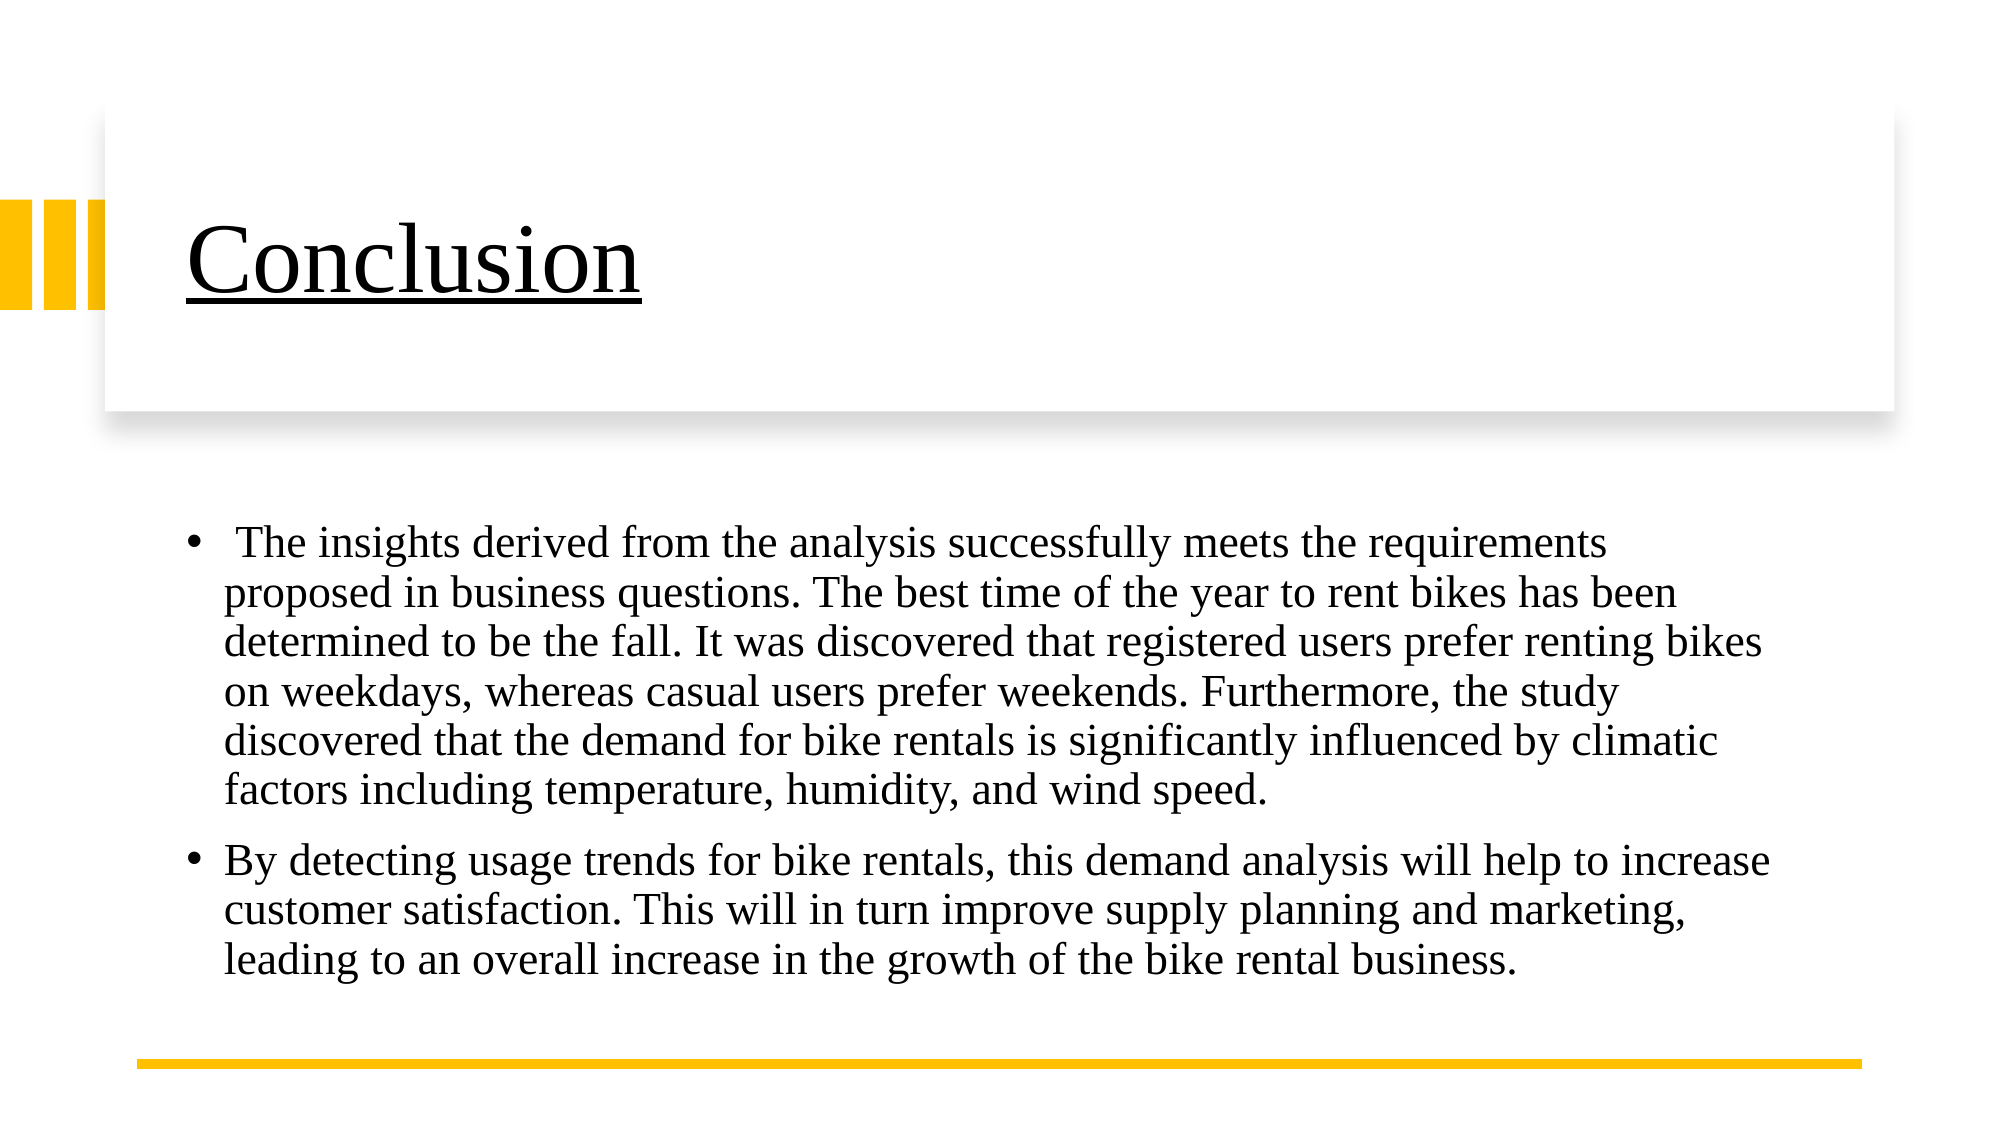

# Conclusion

 The insights derived from the analysis successfully meets the requirements proposed in business questions. The best time of the year to rent bikes has been determined to be the fall. It was discovered that registered users prefer renting bikes on weekdays, whereas casual users prefer weekends. Furthermore, the study discovered that the demand for bike rentals is significantly influenced by climatic factors including temperature, humidity, and wind speed.
By detecting usage trends for bike rentals, this demand analysis will help to increase customer satisfaction. This will in turn improve supply planning and marketing, leading to an overall increase in the growth of the bike rental business.